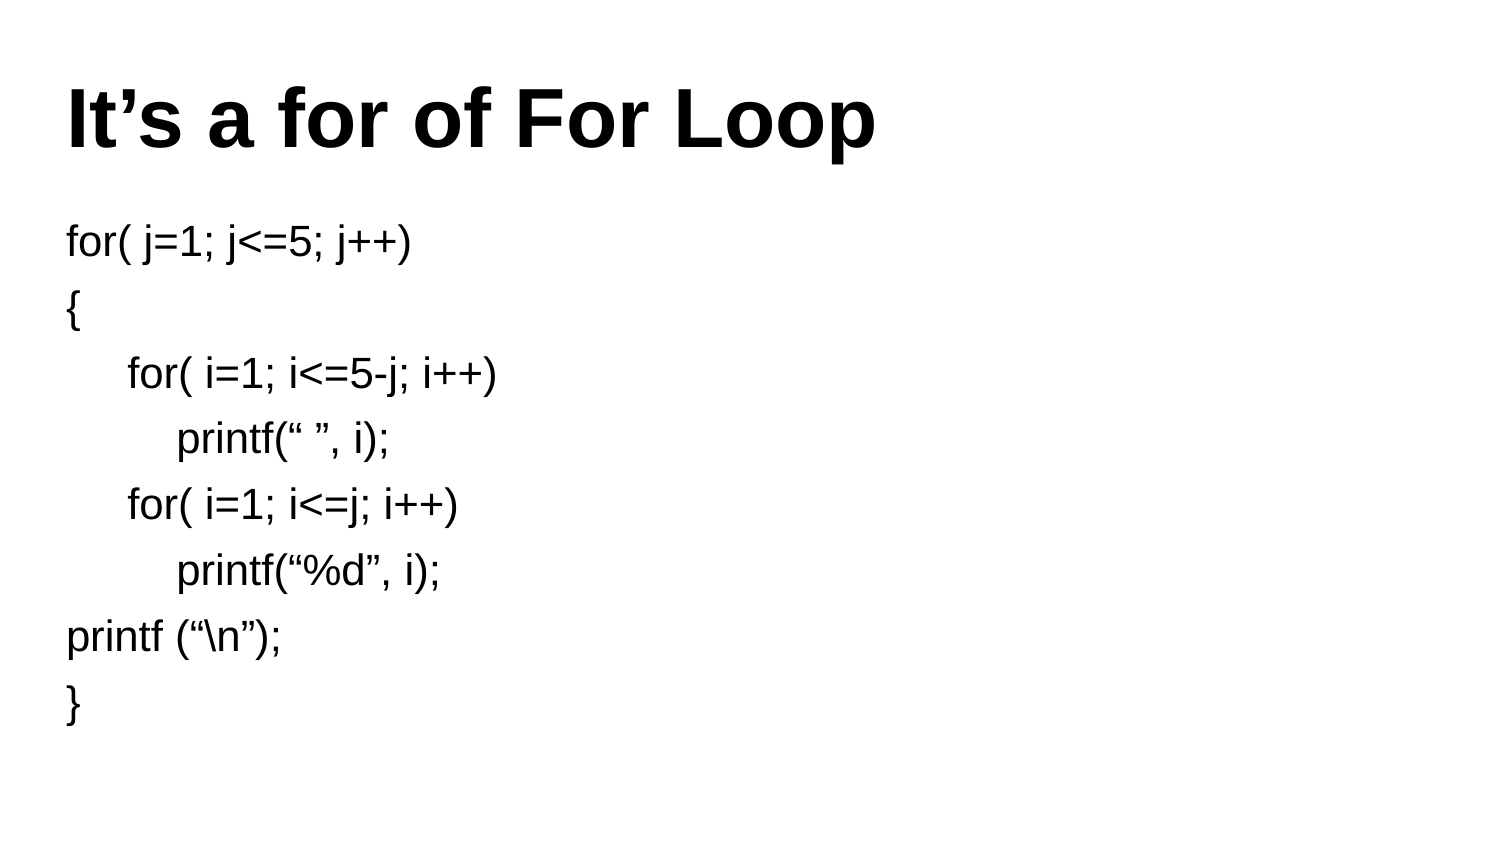

# It’s a for of For Loop
for( j=1; j<=5; j++)
{
     for( i=1; i<=5-j; i++)
         printf(“ ”, i);
     for( i=1; i<=j; i++)
         printf(“%d”, i);
printf (“\n”);
}